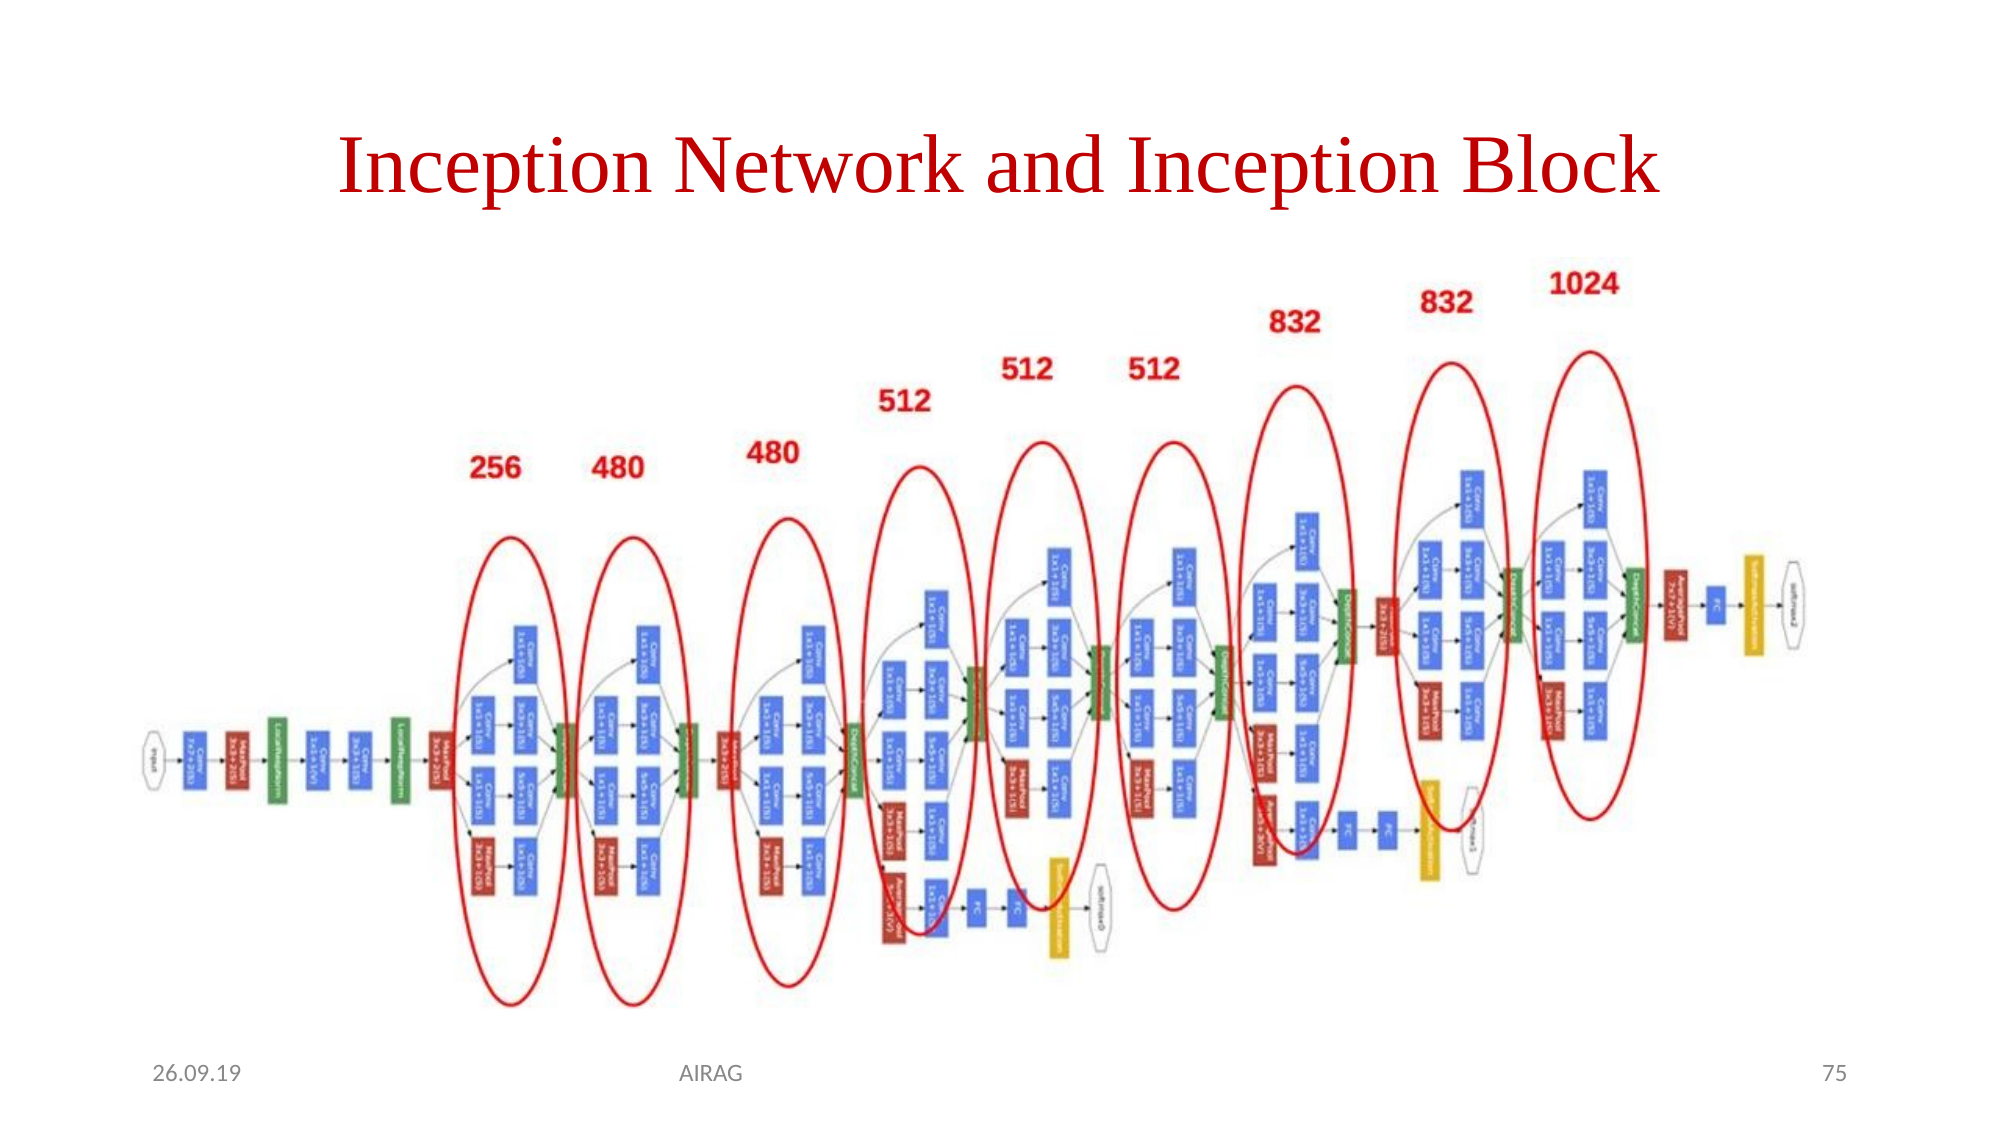

# Inception Network and Inception Block

26.09.19
AIRAG
75